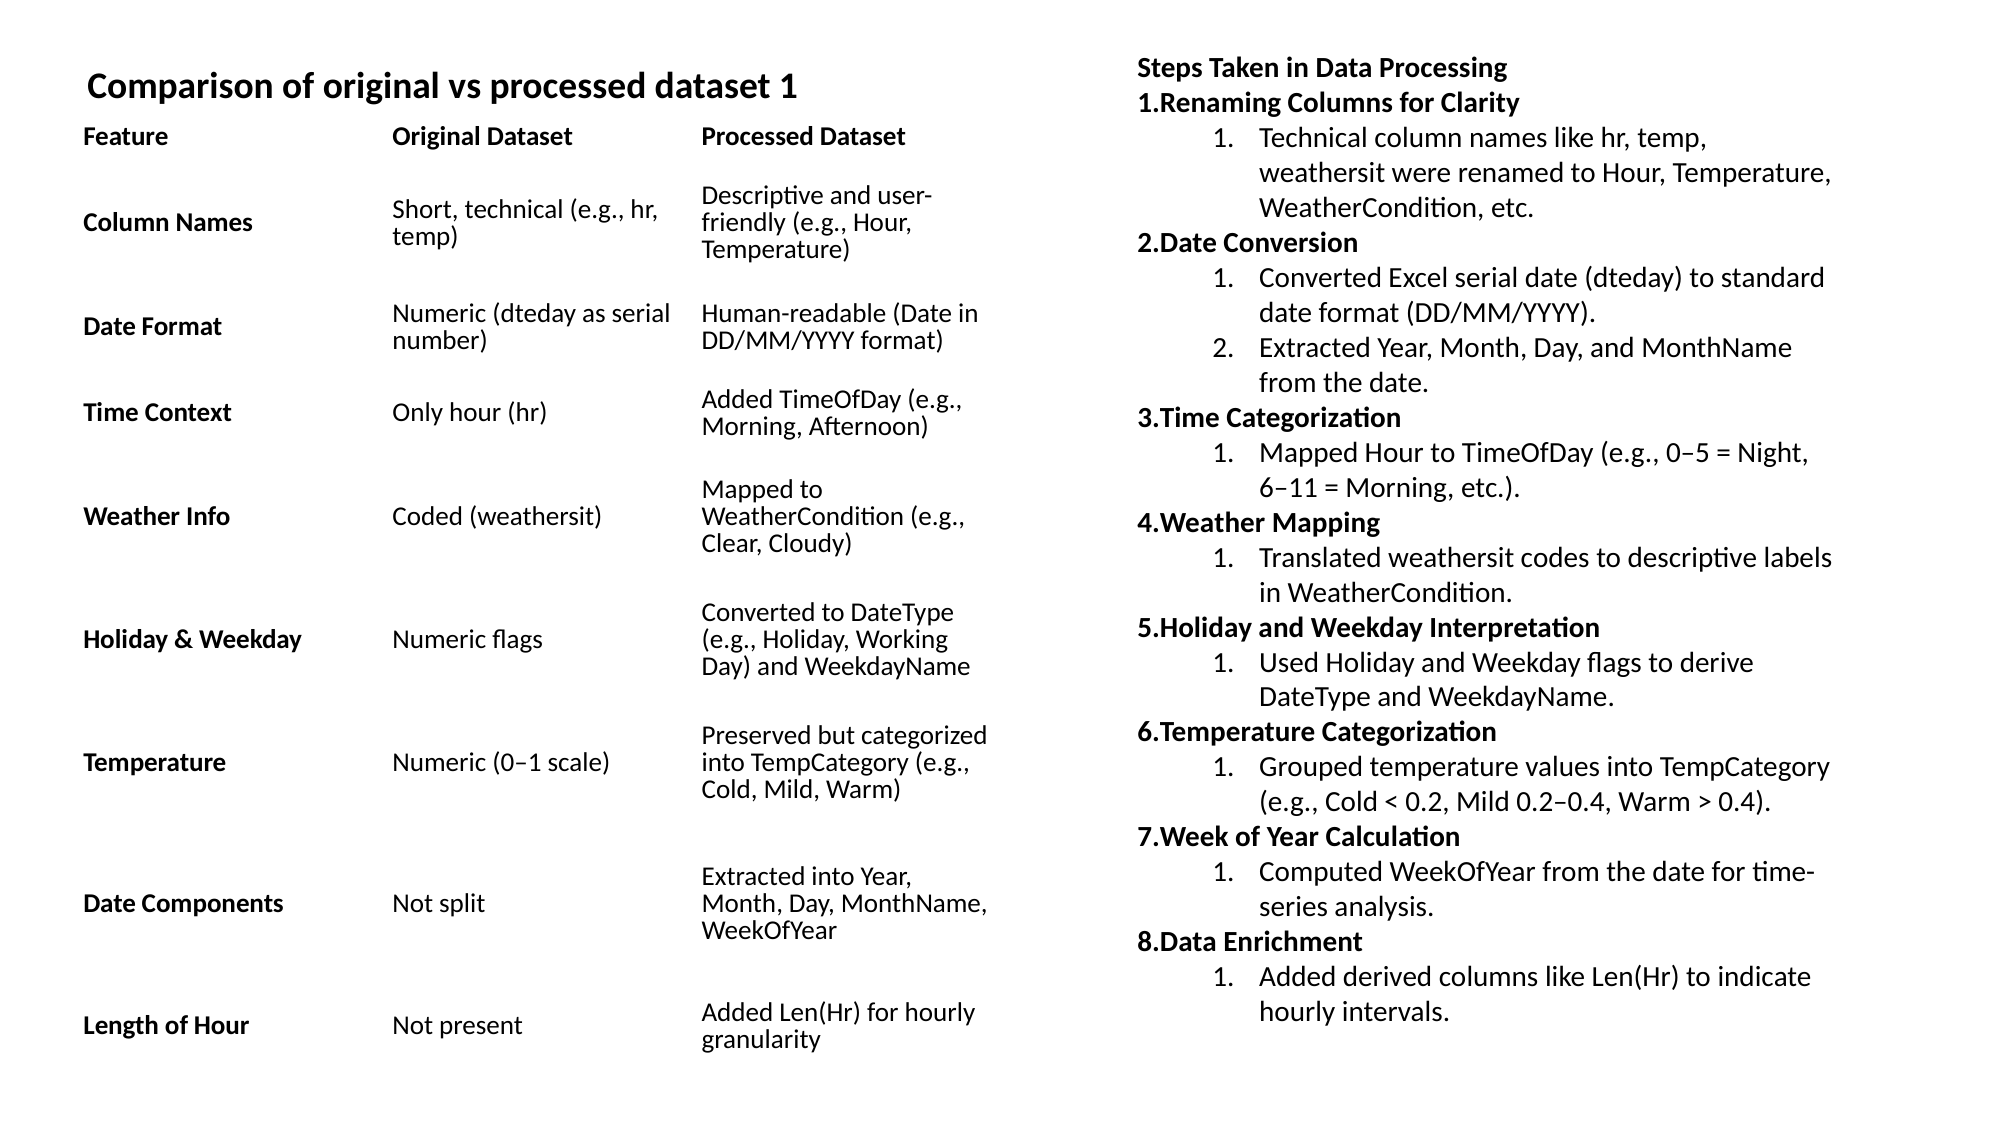

Steps Taken in Data Processing
Renaming Columns for Clarity
Technical column names like hr, temp, weathersit were renamed to Hour, Temperature, WeatherCondition, etc.
Date Conversion
Converted Excel serial date (dteday) to standard date format (DD/MM/YYYY).
Extracted Year, Month, Day, and MonthName from the date.
Time Categorization
Mapped Hour to TimeOfDay (e.g., 0–5 = Night, 6–11 = Morning, etc.).
Weather Mapping
Translated weathersit codes to descriptive labels in WeatherCondition.
Holiday and Weekday Interpretation
Used Holiday and Weekday flags to derive DateType and WeekdayName.
Temperature Categorization
Grouped temperature values into TempCategory (e.g., Cold < 0.2, Mild 0.2–0.4, Warm > 0.4).
Week of Year Calculation
Computed WeekOfYear from the date for time-series analysis.
Data Enrichment
Added derived columns like Len(Hr) to indicate hourly intervals.
Comparison of original vs processed dataset 1
| Feature | Original Dataset | Processed Dataset |
| --- | --- | --- |
| Column Names | Short, technical (e.g., hr, temp) | Descriptive and user-friendly (e.g., Hour, Temperature) |
| Date Format | Numeric (dteday as serial number) | Human-readable (Date in DD/MM/YYYY format) |
| Time Context | Only hour (hr) | Added TimeOfDay (e.g., Morning, Afternoon) |
| Weather Info | Coded (weathersit) | Mapped to WeatherCondition (e.g., Clear, Cloudy) |
| Holiday & Weekday | Numeric flags | Converted to DateType (e.g., Holiday, Working Day) and WeekdayName |
| Temperature | Numeric (0–1 scale) | Preserved but categorized into TempCategory (e.g., Cold, Mild, Warm) |
| Date Components | Not split | Extracted into Year, Month, Day, MonthName, WeekOfYear |
| Length of Hour | Not present | Added Len(Hr) for hourly granularity |